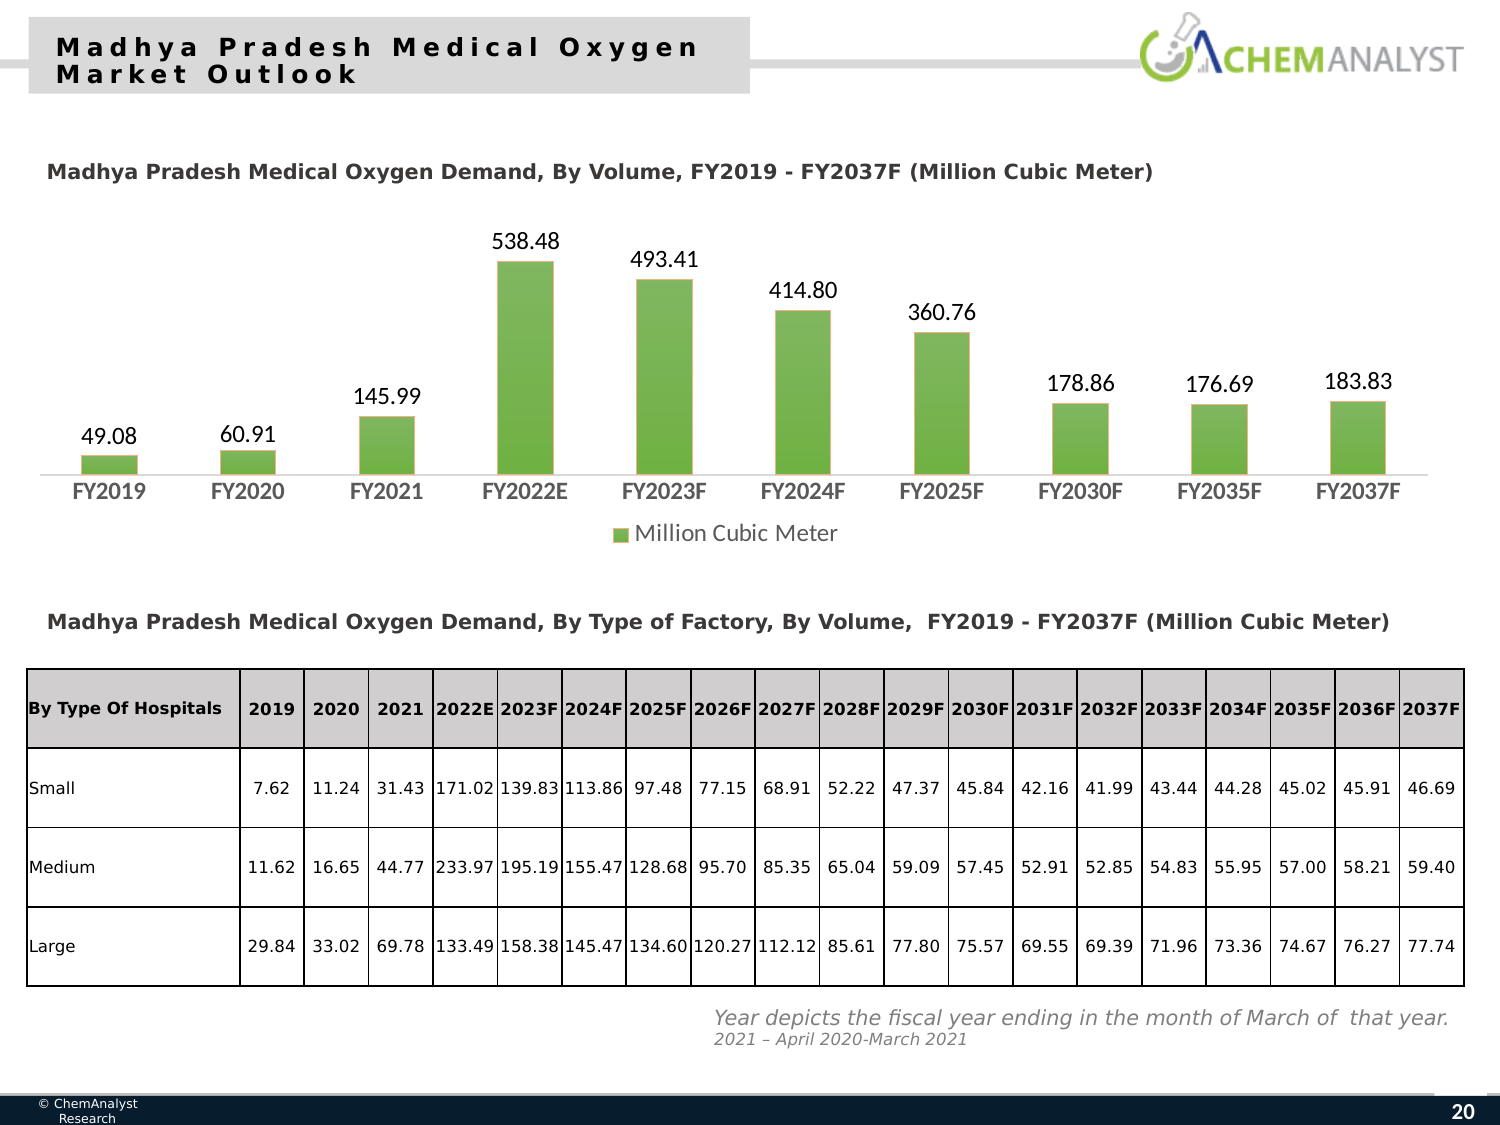

Madhya Pradesh Medical Oxygen Market Outlook
Madhya Pradesh Medical Oxygen Demand, By Volume, FY2019 - FY2037F (Million Cubic Meter)

### Chart

| Category | Million Cubic Meter |
|---|---|
| FY2019 | 49.081536 |
| FY2020 | 60.914703 |
| FY2021 | 145.987135 |
| FY2022E | 538.48158 |
| FY2023F | 493.4103167112 |
| FY2024F | 414.79946607216596 |
| FY2025F | 360.7571931092342 |
| FY2030F | 178.85636457909743 |
| FY2035F | 176.68654122490034 |
| FY2037F | 183.8336259749213 |
Madhya Pradesh Medical Oxygen Demand, By Type of Factory, By Volume,  FY2019 - FY2037F (Million Cubic Meter)
| By Type Of Hospitals | 2019 | 2020 | 2021 | 2022E | 2023F | 2024F | 2025F | 2026F | 2027F | 2028F | 2029F | 2030F | 2031F | 2032F | 2033F | 2034F | 2035F | 2036F | 2037F |
| --- | --- | --- | --- | --- | --- | --- | --- | --- | --- | --- | --- | --- | --- | --- | --- | --- | --- | --- | --- |
| Small | 7.62 | 11.24 | 31.43 | 171.02 | 139.83 | 113.86 | 97.48 | 77.15 | 68.91 | 52.22 | 47.37 | 45.84 | 42.16 | 41.99 | 43.44 | 44.28 | 45.02 | 45.91 | 46.69 |
| Medium | 11.62 | 16.65 | 44.77 | 233.97 | 195.19 | 155.47 | 128.68 | 95.70 | 85.35 | 65.04 | 59.09 | 57.45 | 52.91 | 52.85 | 54.83 | 55.95 | 57.00 | 58.21 | 59.40 |
| Large | 29.84 | 33.02 | 69.78 | 133.49 | 158.38 | 145.47 | 134.60 | 120.27 | 112.12 | 85.61 | 77.80 | 75.57 | 69.55 | 69.39 | 71.96 | 73.36 | 74.67 | 76.27 | 77.74 |
Year depicts the fiscal year ending in the month of March of  that year.
2021 – April 2020-March 2021